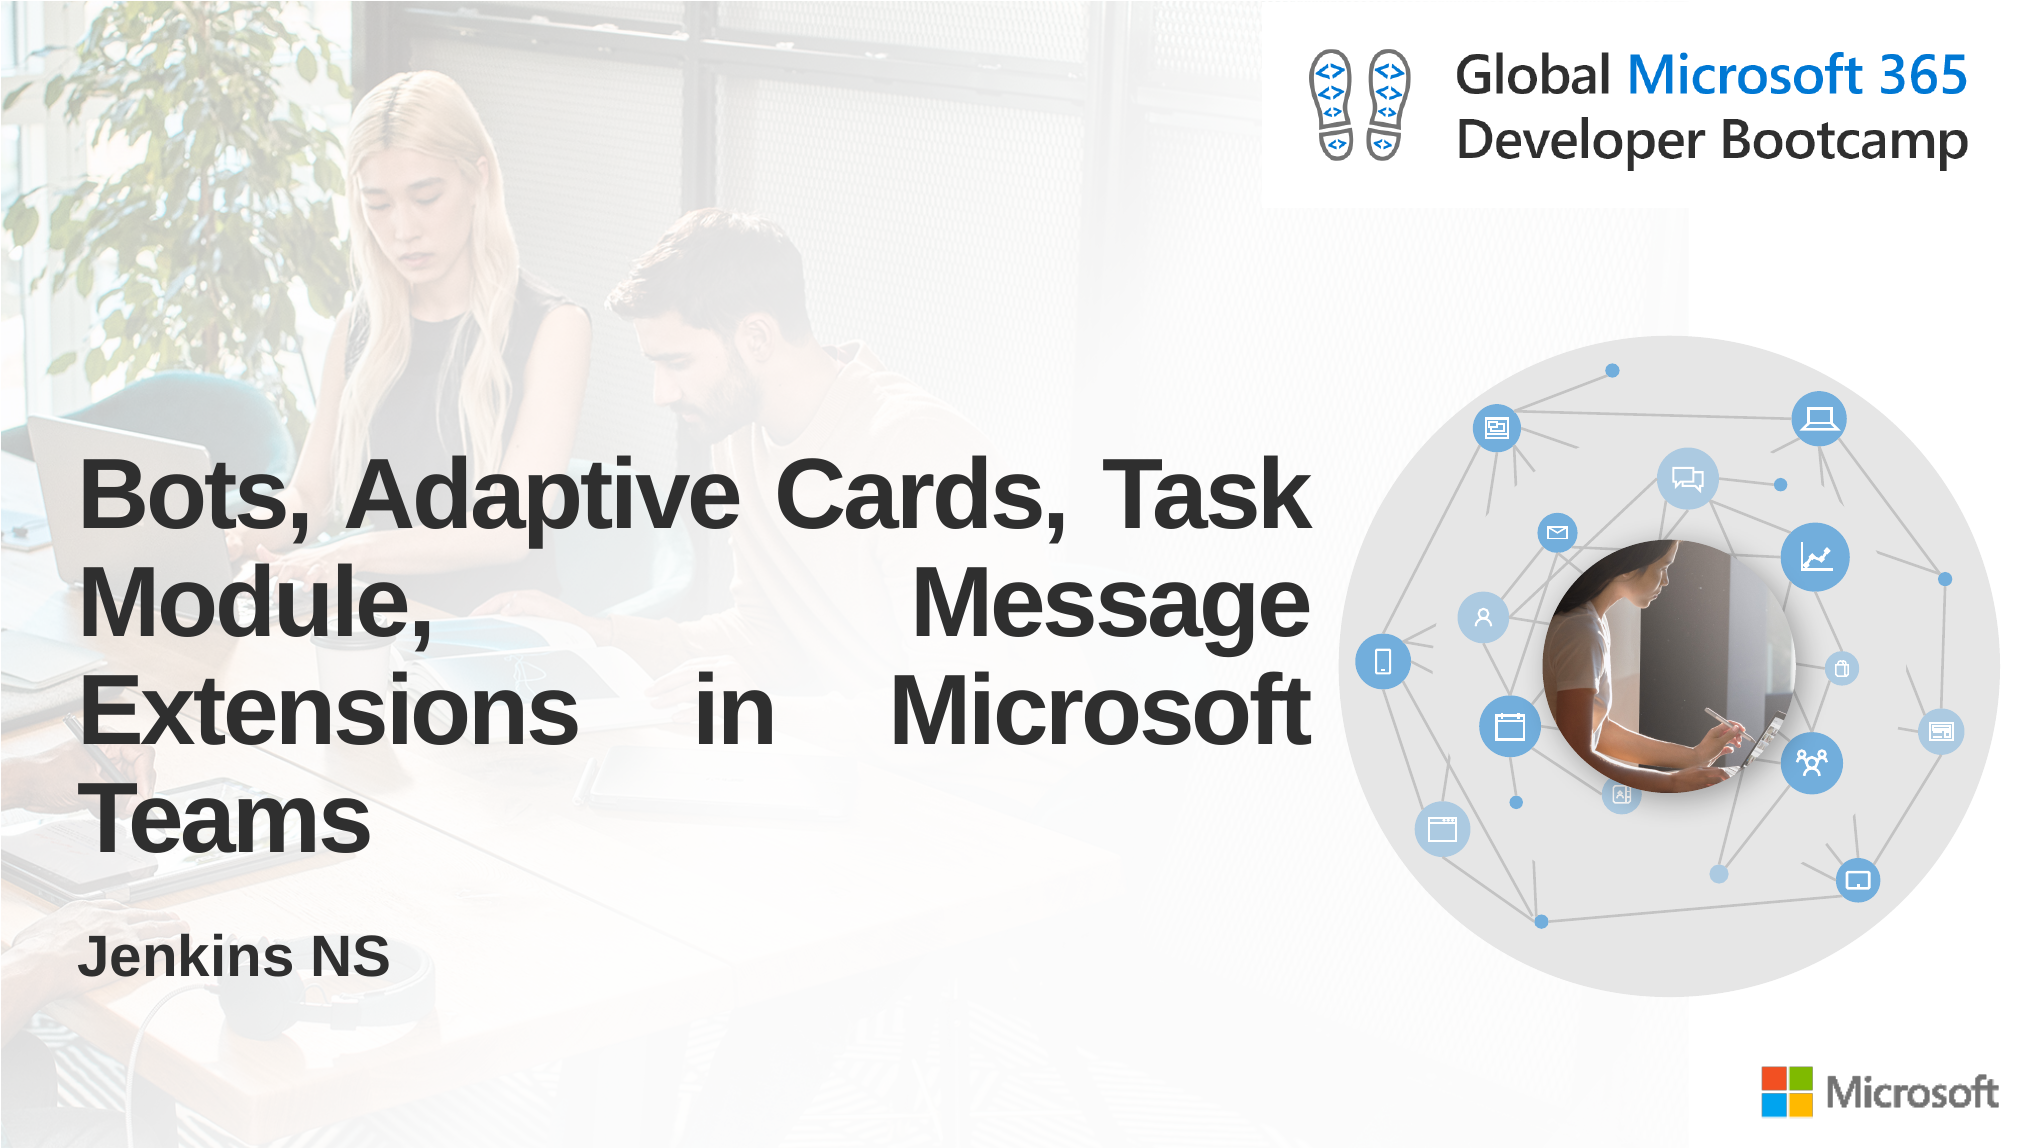

# Bots, Adaptive Cards, Task Module, Message Extensions in Microsoft Teams
Jenkins NS